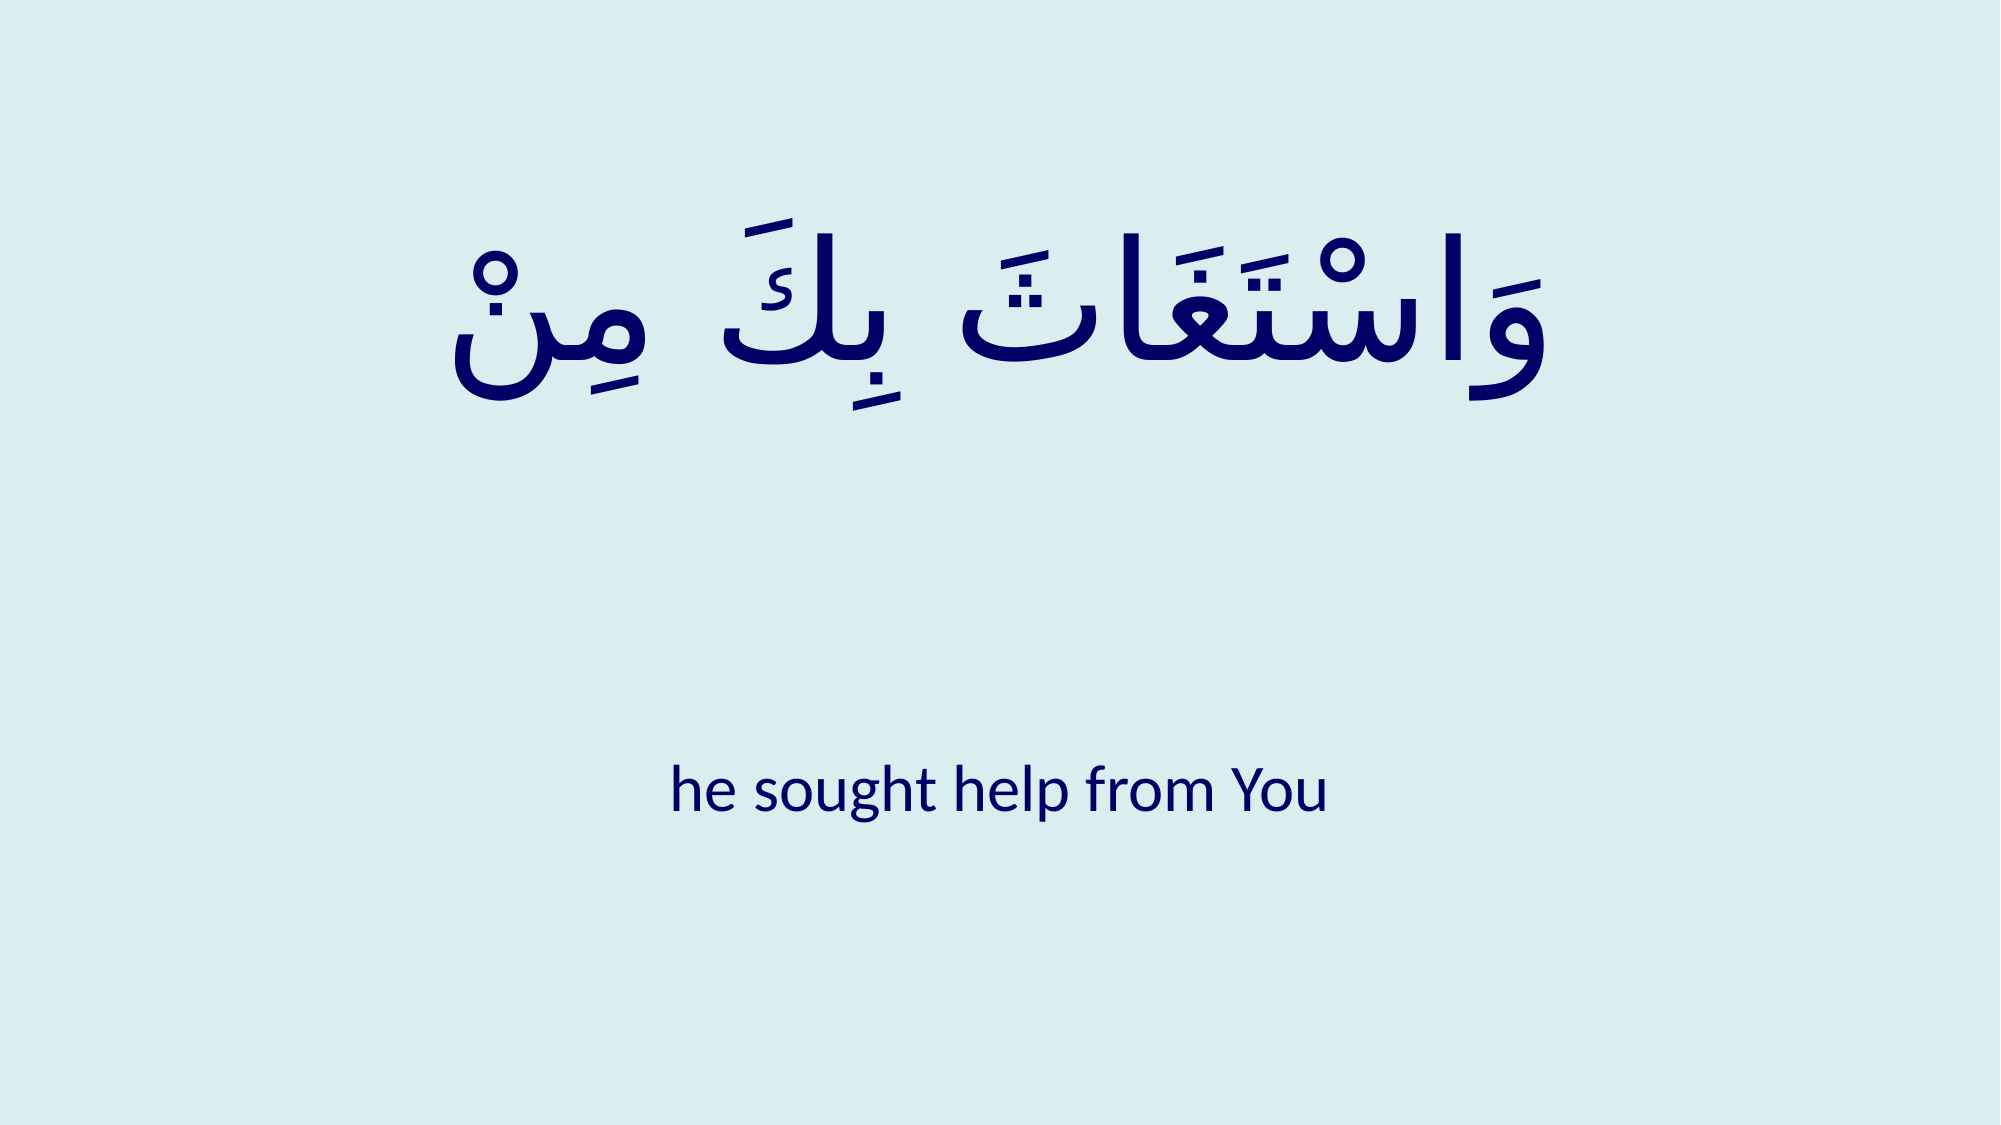

# وَاسْتَغَاثَ بِكَ مِنْ
he sought help from You